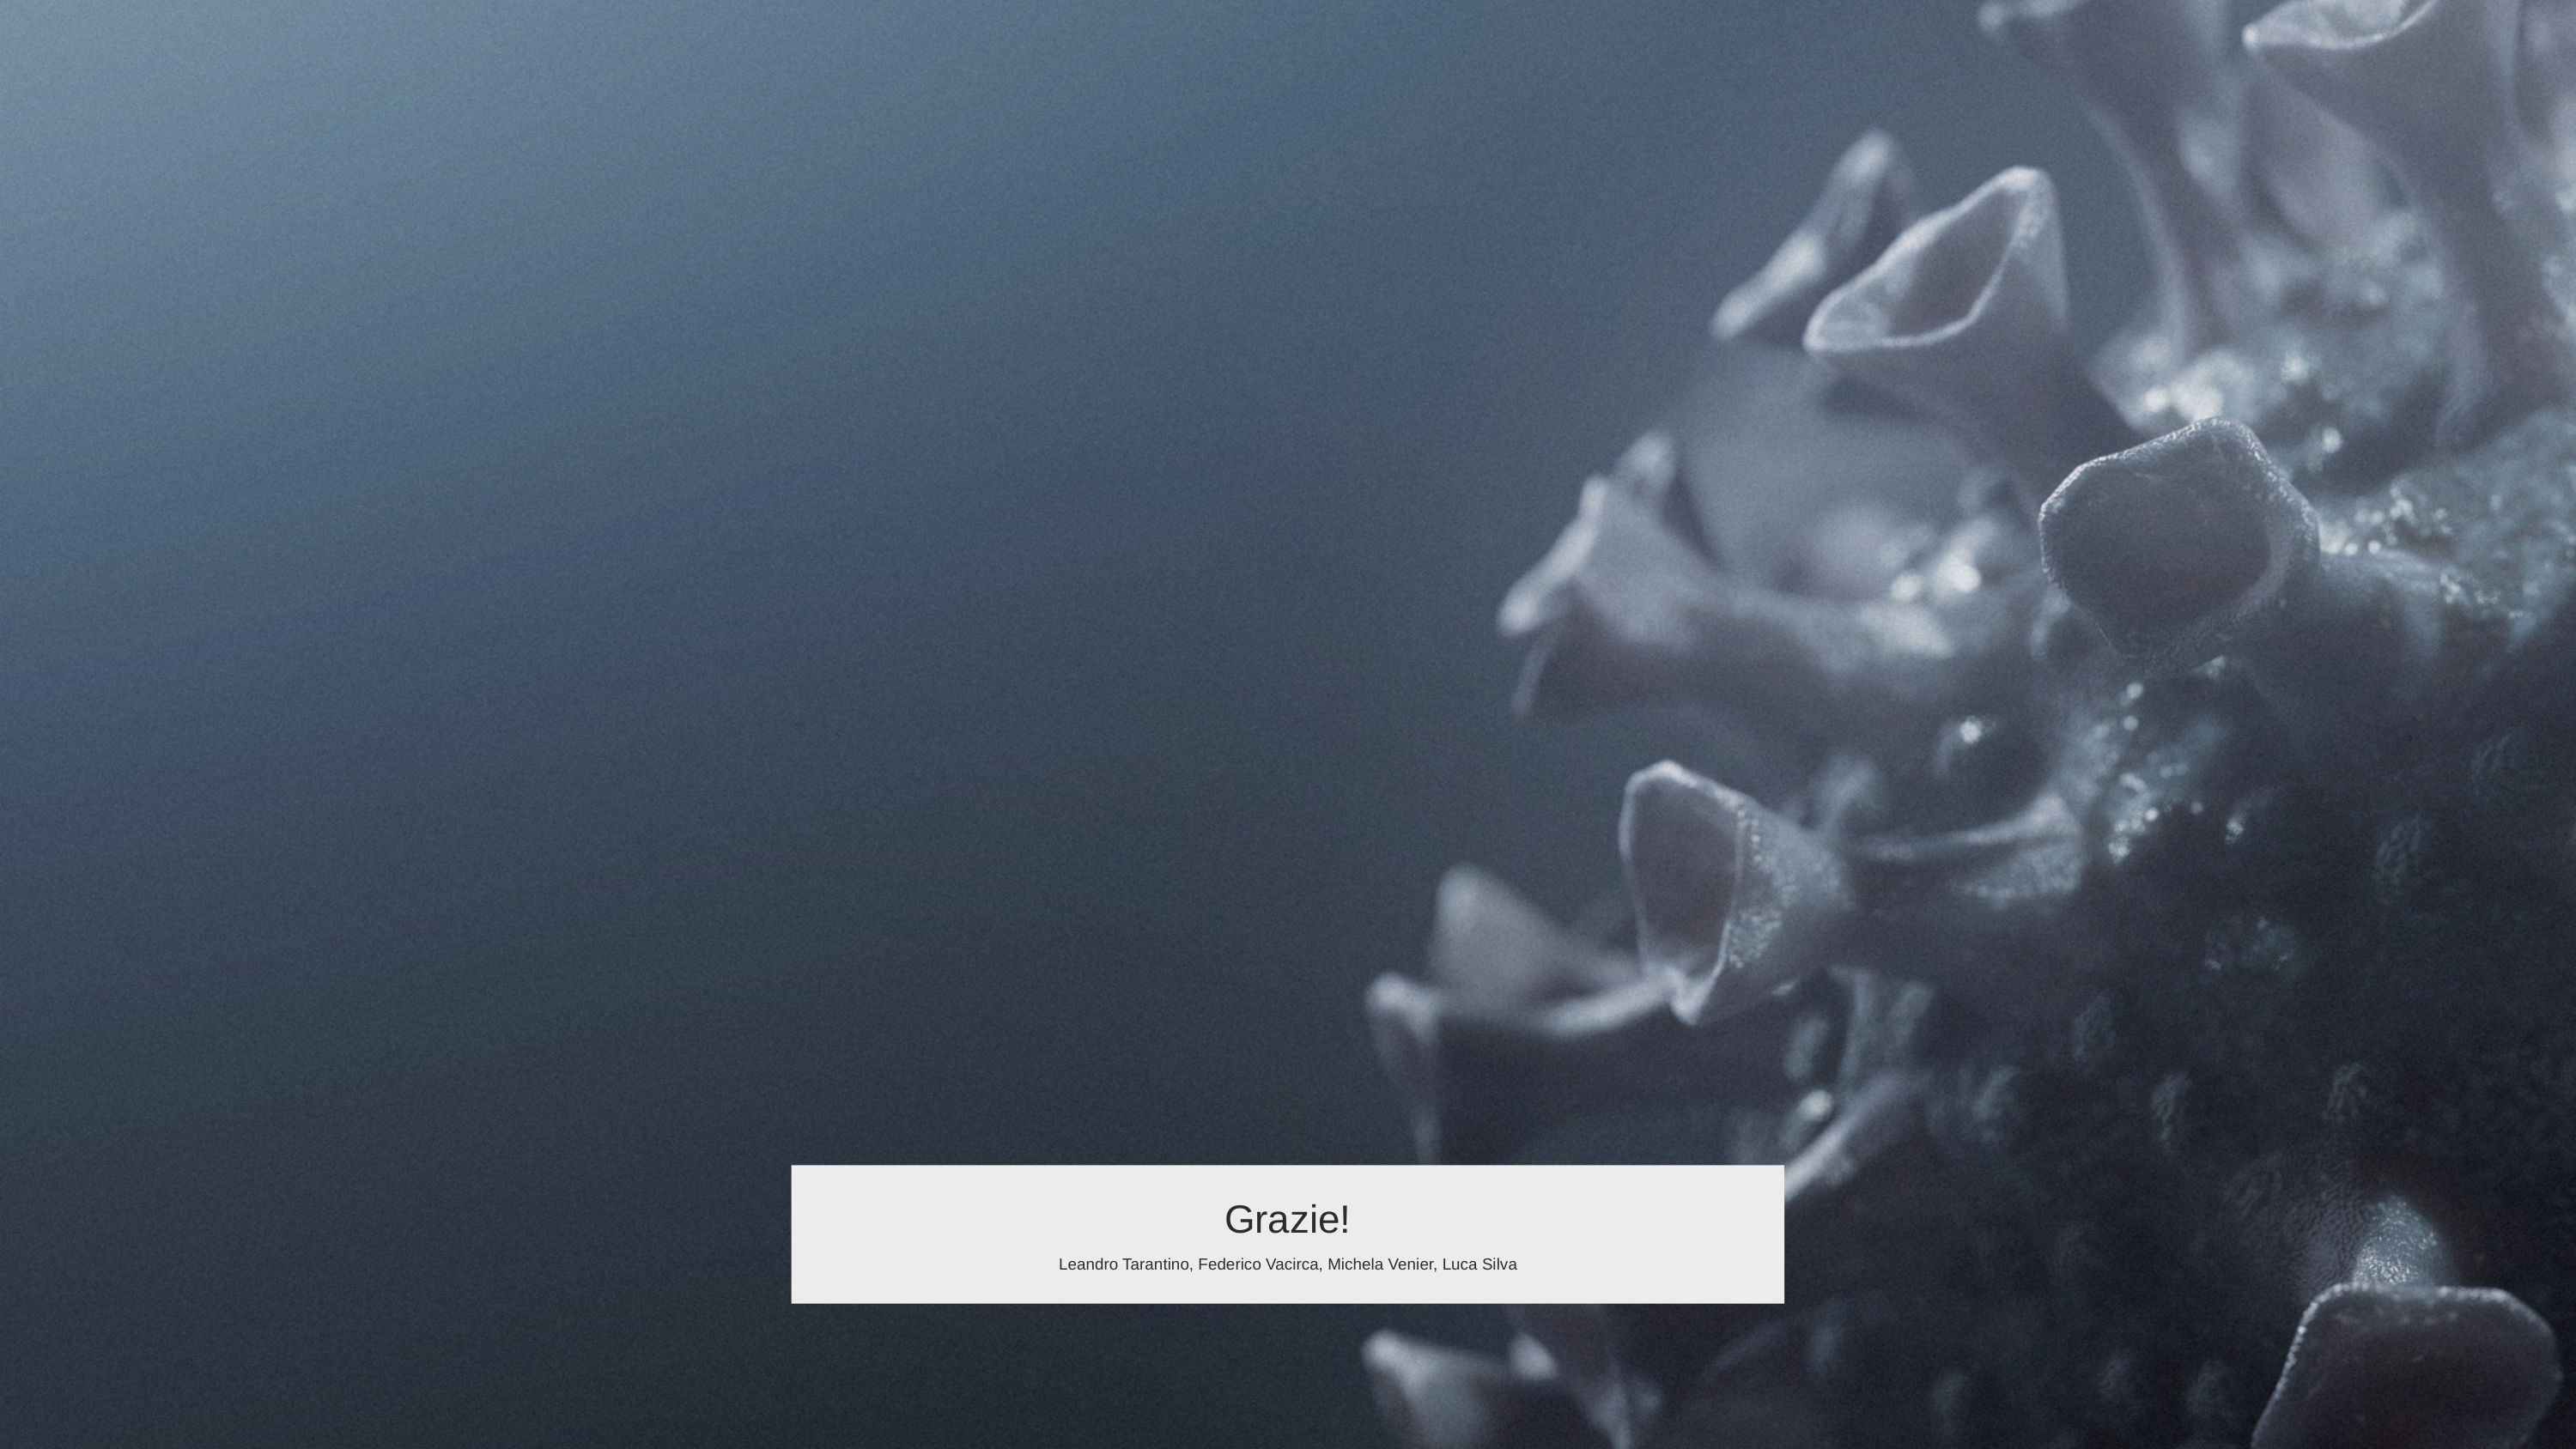

Grazie!
Leandro Tarantino, Federico Vacirca, Michela Venier, Luca Silva